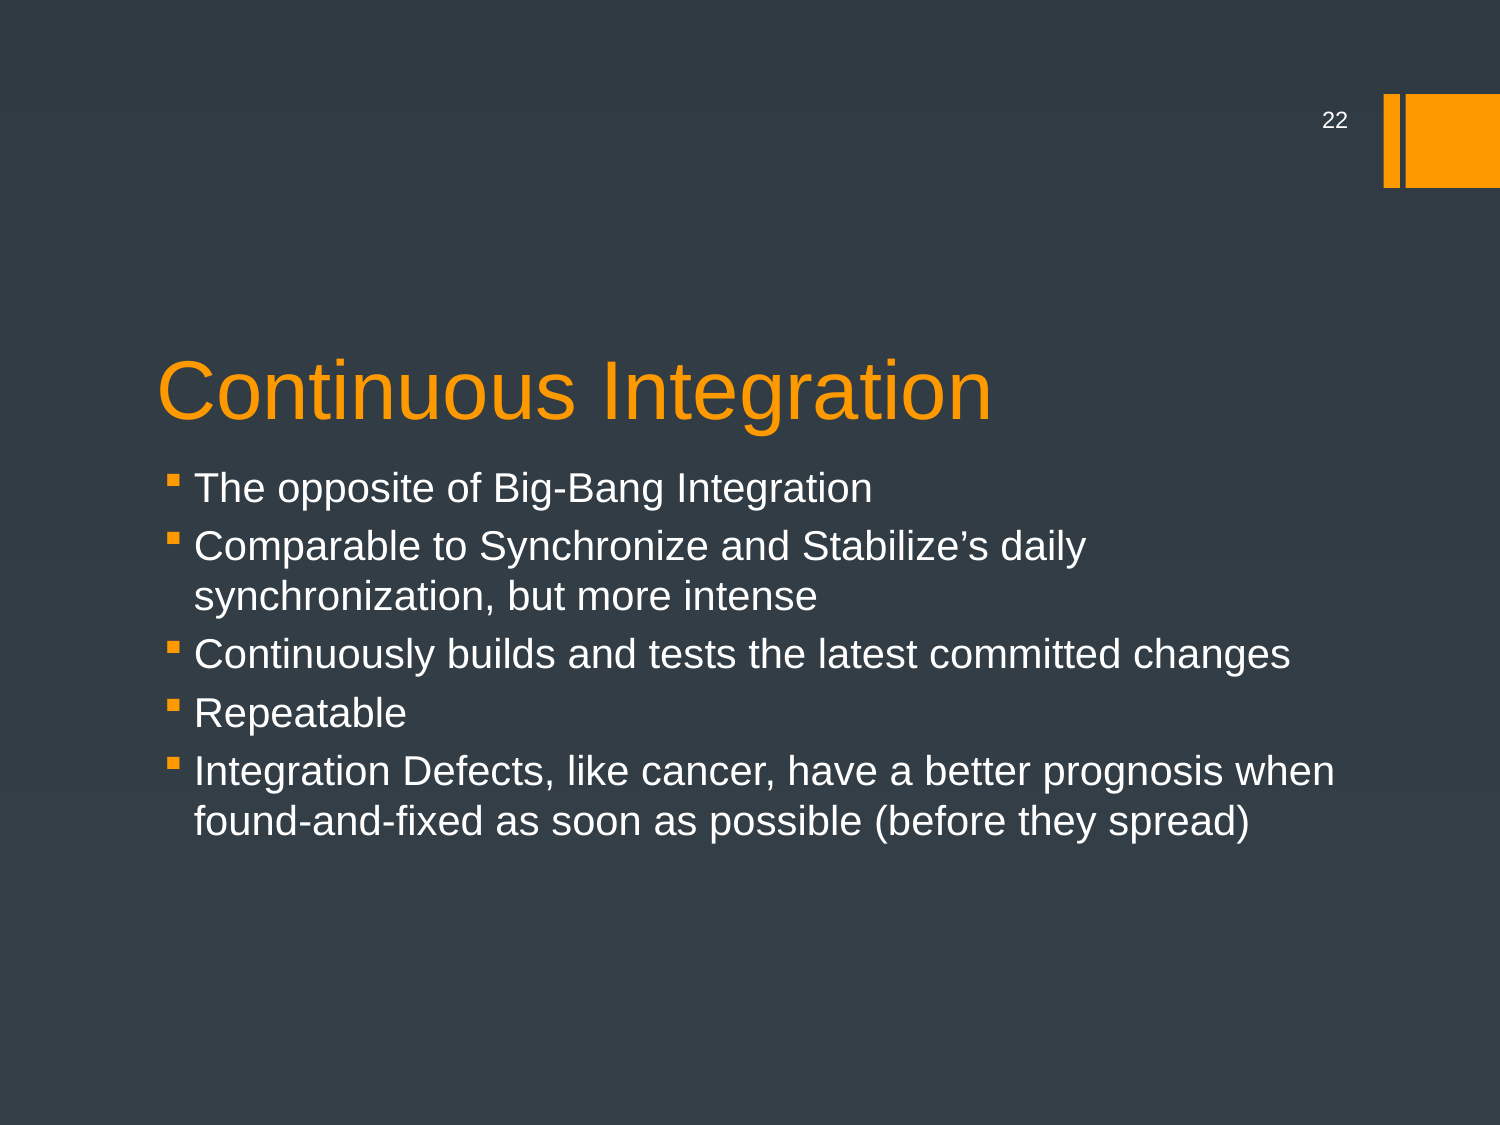

22
# Continuous Integration
The opposite of Big-Bang Integration
Comparable to Synchronize and Stabilize’s daily synchronization, but more intense
Continuously builds and tests the latest committed changes
Repeatable
Integration Defects, like cancer, have a better prognosis when found-and-fixed as soon as possible (before they spread)